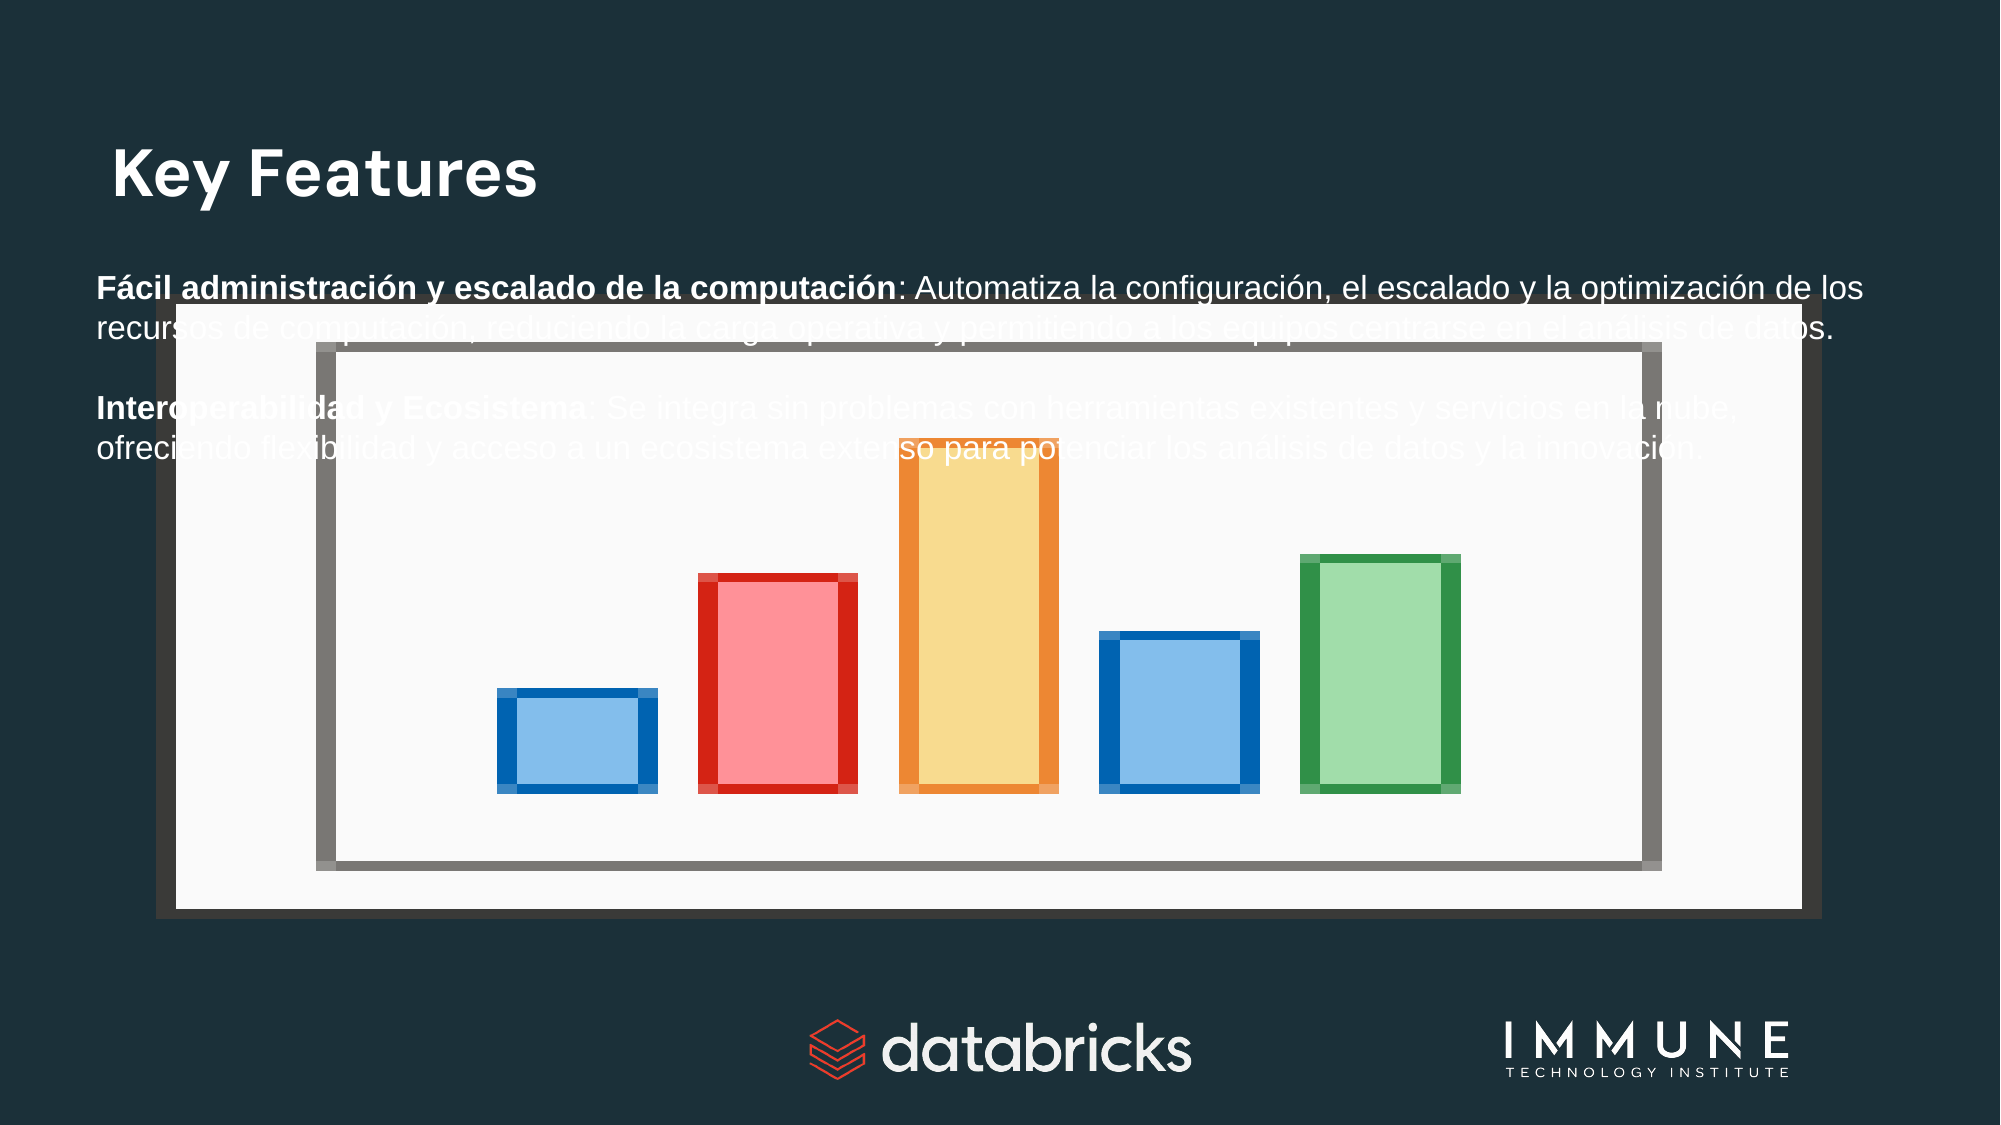

# Key Features
Fácil administración y escalado de la computación: Automatiza la configuración, el escalado y la optimización de los recursos de computación, reduciendo la carga operativa y permitiendo a los equipos centrarse en el análisis de datos.

Interoperabilidad y Ecosistema: Se integra sin problemas con herramientas existentes y servicios en la nube, ofreciendo flexibilidad y acceso a un ecosistema extenso para potenciar los análisis de datos y la innovación.